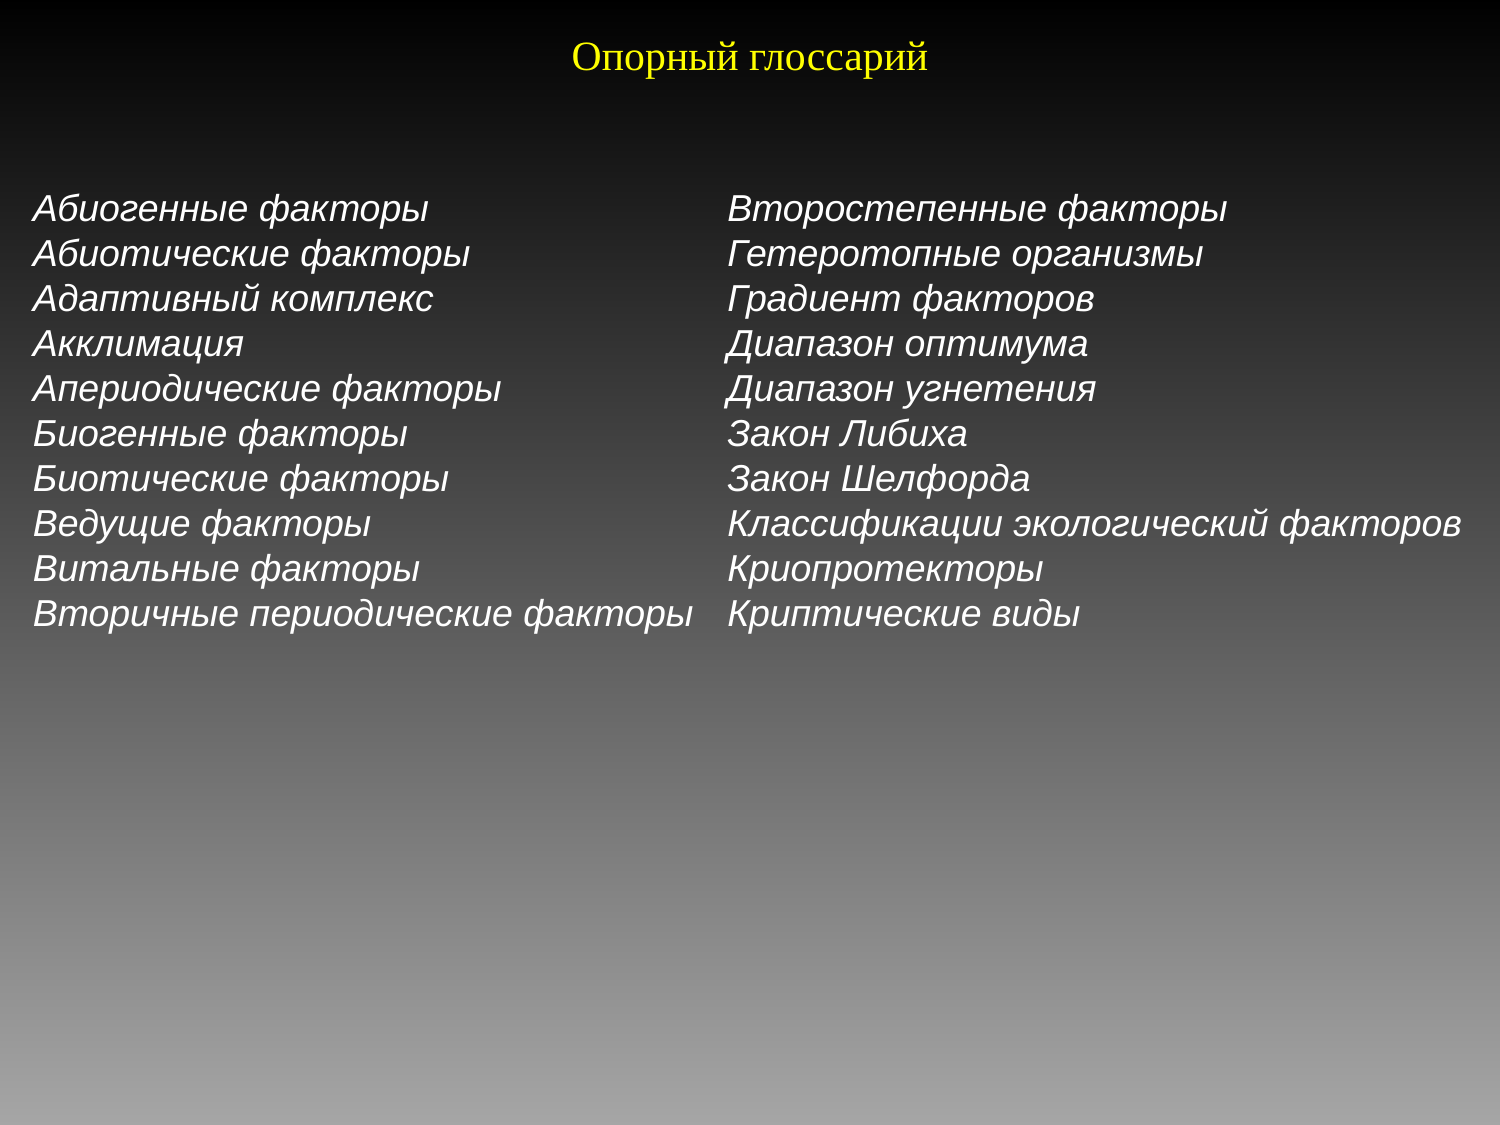

# Опорный глоссарий
Абиогенные факторы
Абиотические факторы
Адаптивный комплекс
Акклимация
Апериодические факторы
Биогенные факторы
Биотические факторы
Ведущие факторы
Витальные факторы
Вторичные периодические факторы

Второстепенные факторы
Гетеротопные организмы
Градиент факторов
Диапазон оптимума
Диапазон угнетения
Закон Либиха
Закон Шелфорда
Классификации экологический факторов
Криопротекторы
Криптические виды